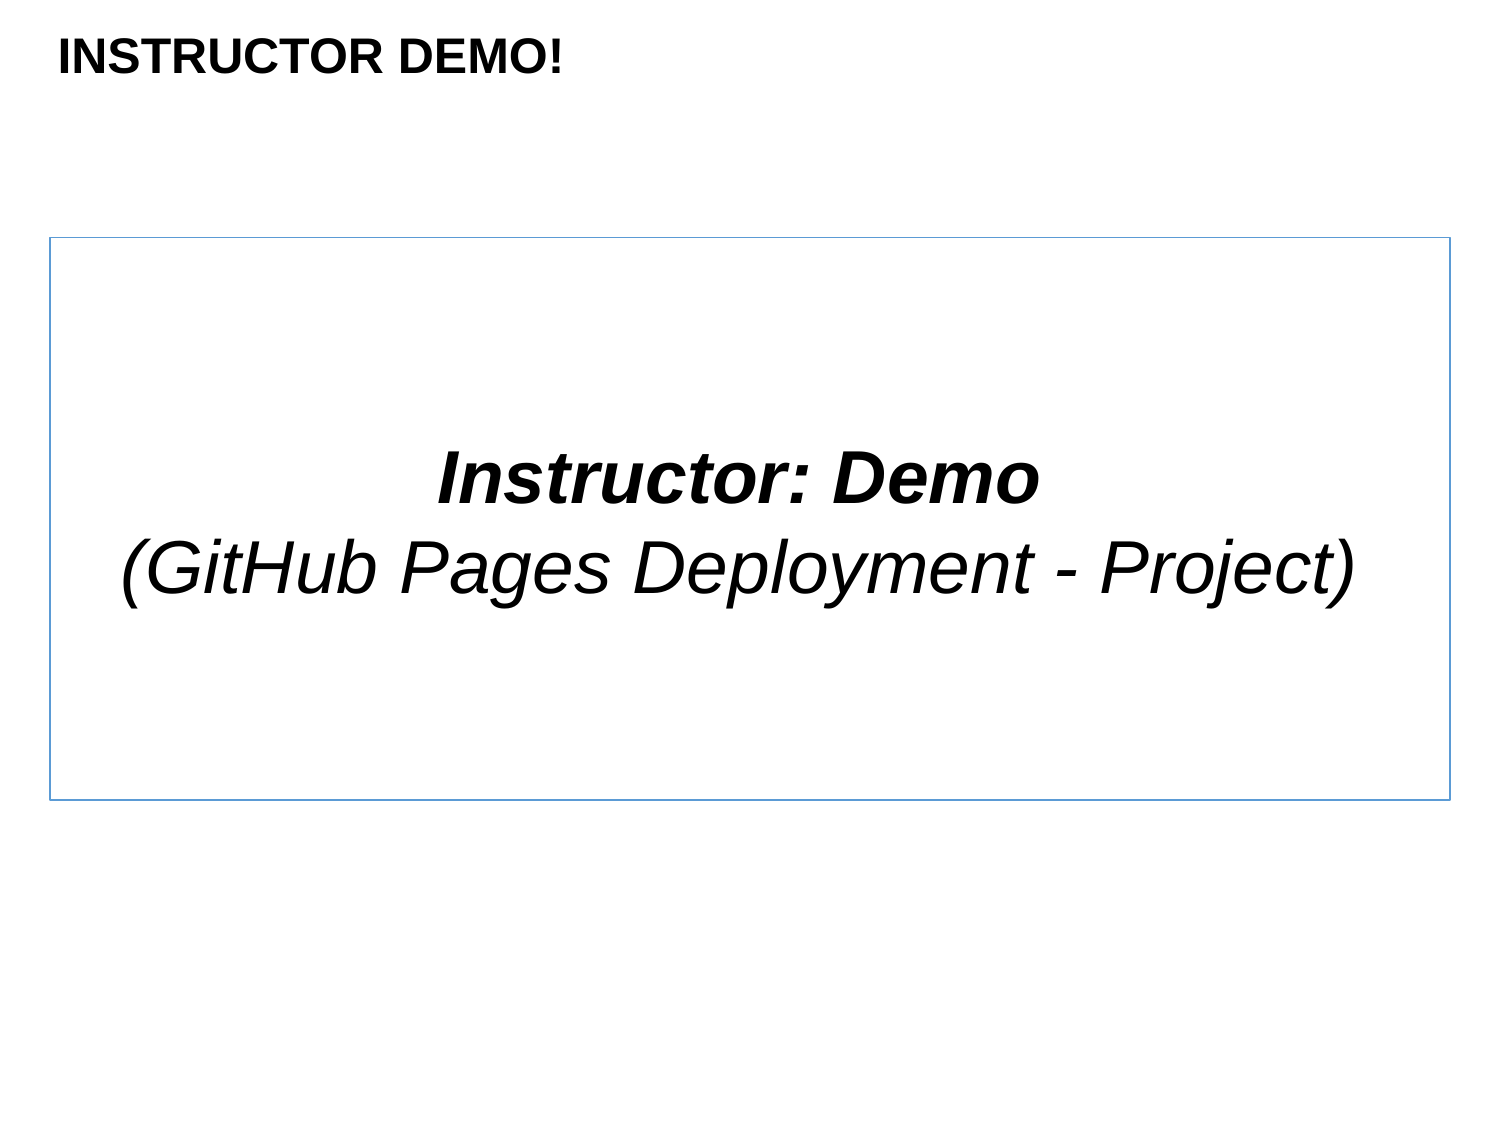

INSTRUCTOR DEMO!

Instructor: Demo
(GitHub Pages Deployment - Project)